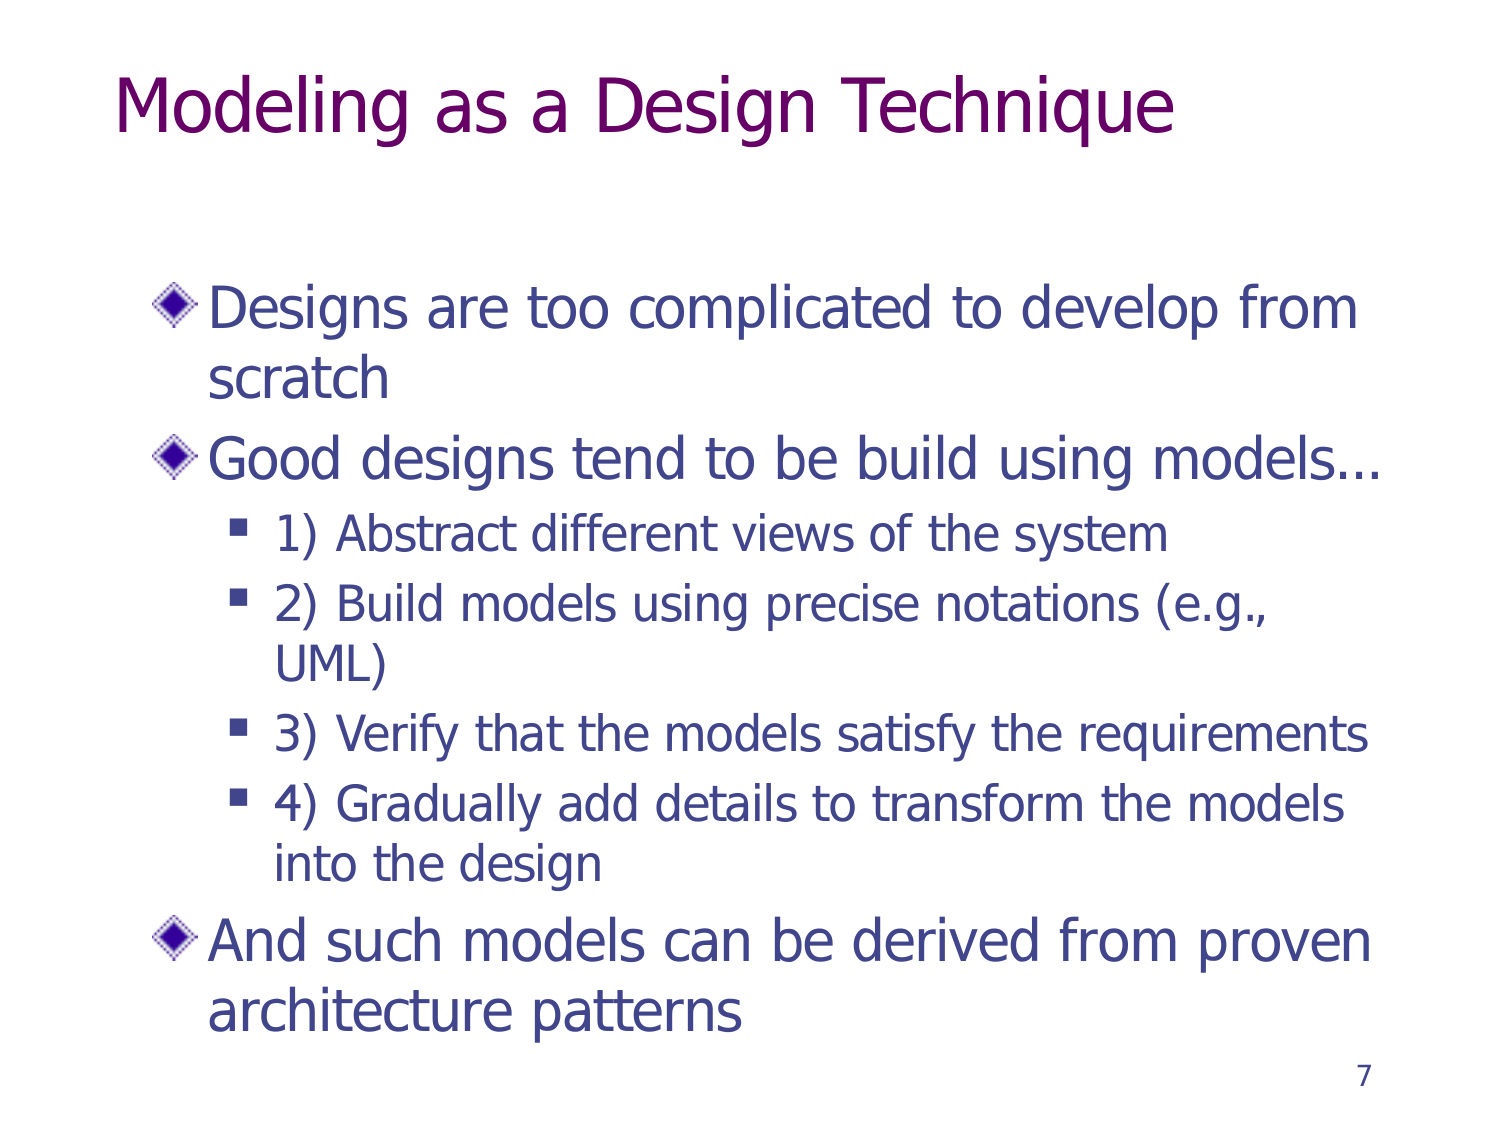

# Modeling as a Design Technique
Designs are too complicated to develop from scratch
Good designs tend to be build using models…
1) Abstract different views of the system
2) Build models using precise notations (e.g., UML)
3) Verify that the models satisfy the requirements
4) Gradually add details to transform the models into the design
And such models can be derived from proven architecture patterns
7